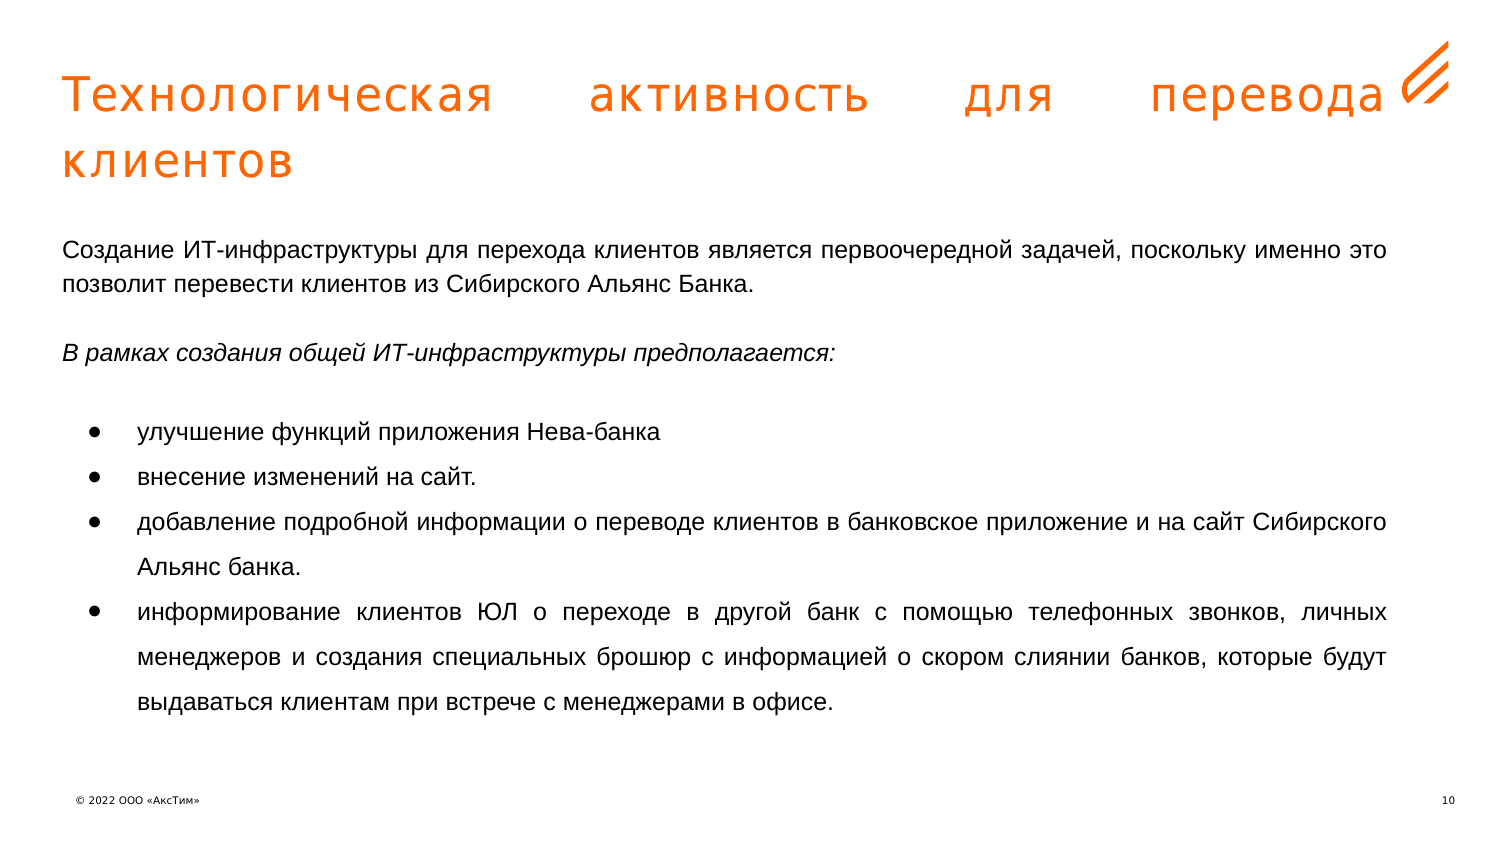

Технологическая активность для перевода клиентов
Создание ИТ-инфраструктуры для перехода клиентов является первоочередной задачей, поскольку именно это позволит перевести клиентов из Сибирского Альянс Банка.

В рамках создания общей ИТ-инфраструктуры предполагается:

улучшение функций приложения Нева-банка
внесение изменений на сайт.
добавление подробной информации о переводе клиентов в банковское приложение и на сайт Сибирского Альянс банка.
информирование клиентов ЮЛ о переходе в другой банк с помощью телефонных звонков, личных менеджеров и создания специальных брошюр с информацией о скором слиянии банков, которые будут выдаваться клиентам при встрече с менеджерами в офисе.
© 2022 ООО «АксТим»
10